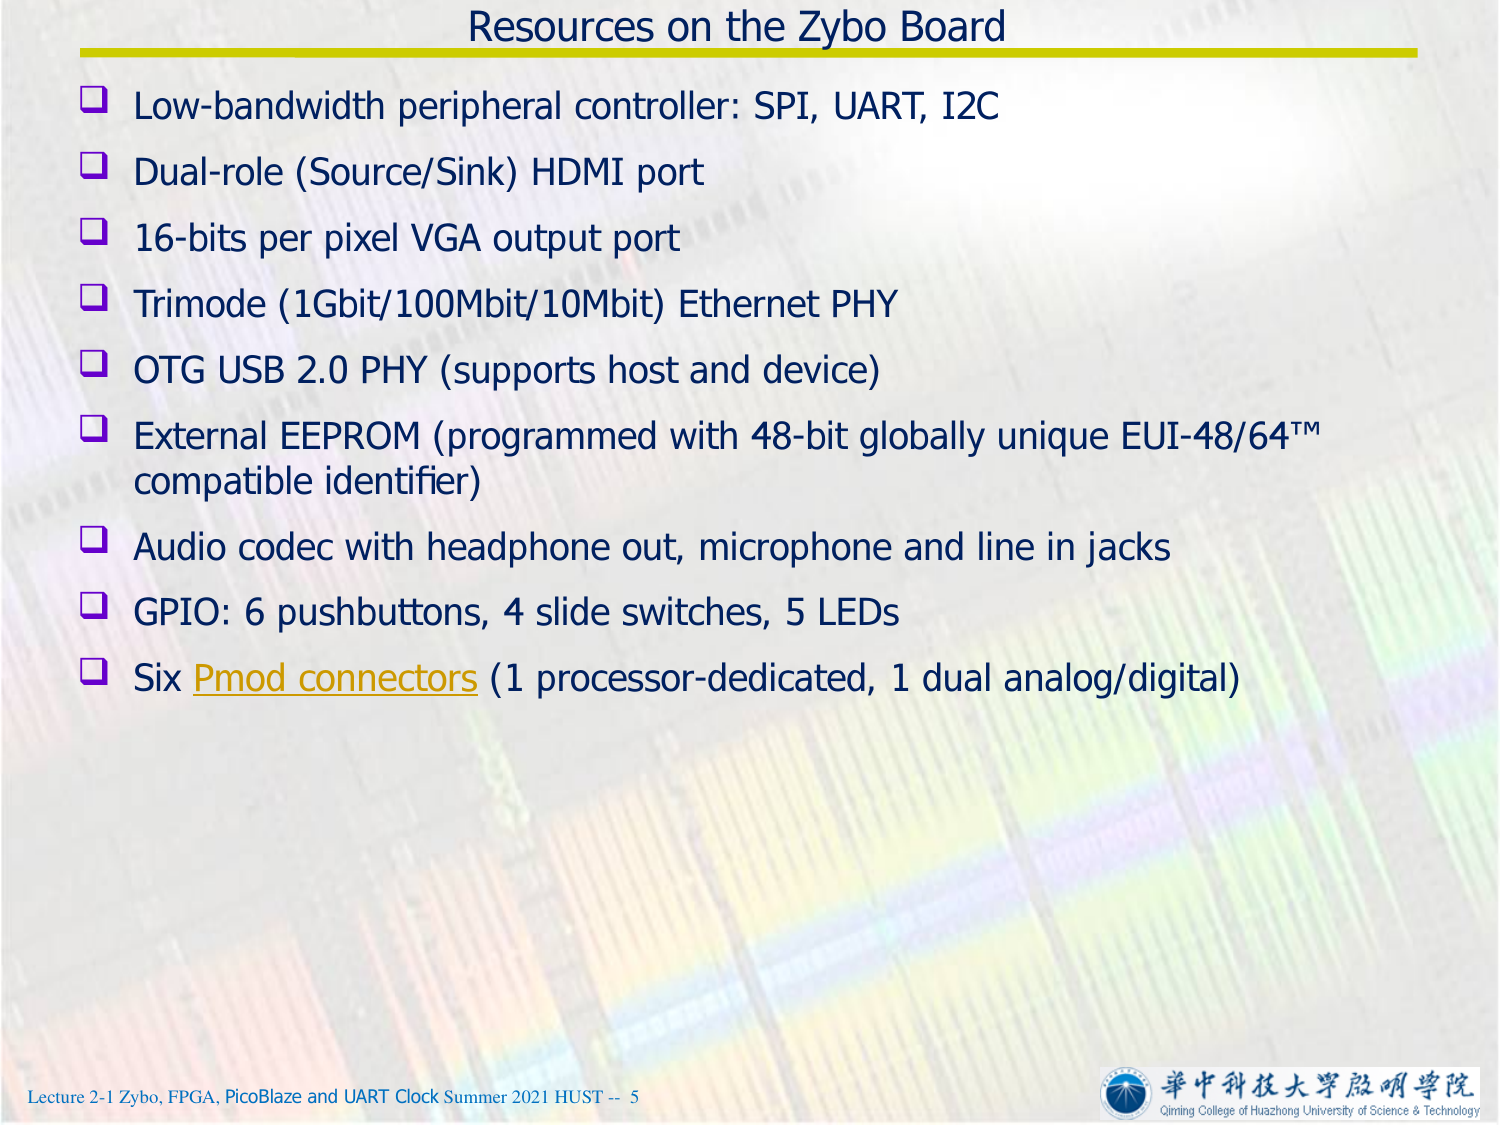

# Resources on the Zybo Board
Low-bandwidth peripheral controller: SPI, UART, I2C
Dual-role (Source/Sink) HDMI port
16-bits per pixel VGA output port
Trimode (1Gbit/100Mbit/10Mbit) Ethernet PHY
OTG USB 2.0 PHY (supports host and device)
External EEPROM (programmed with 48-bit globally unique EUI-48/64™ compatible identifier)
Audio codec with headphone out, microphone and line in jacks
GPIO: 6 pushbuttons, 4 slide switches, 5 LEDs
Six Pmod connectors (1 processor-dedicated, 1 dual analog/digital)